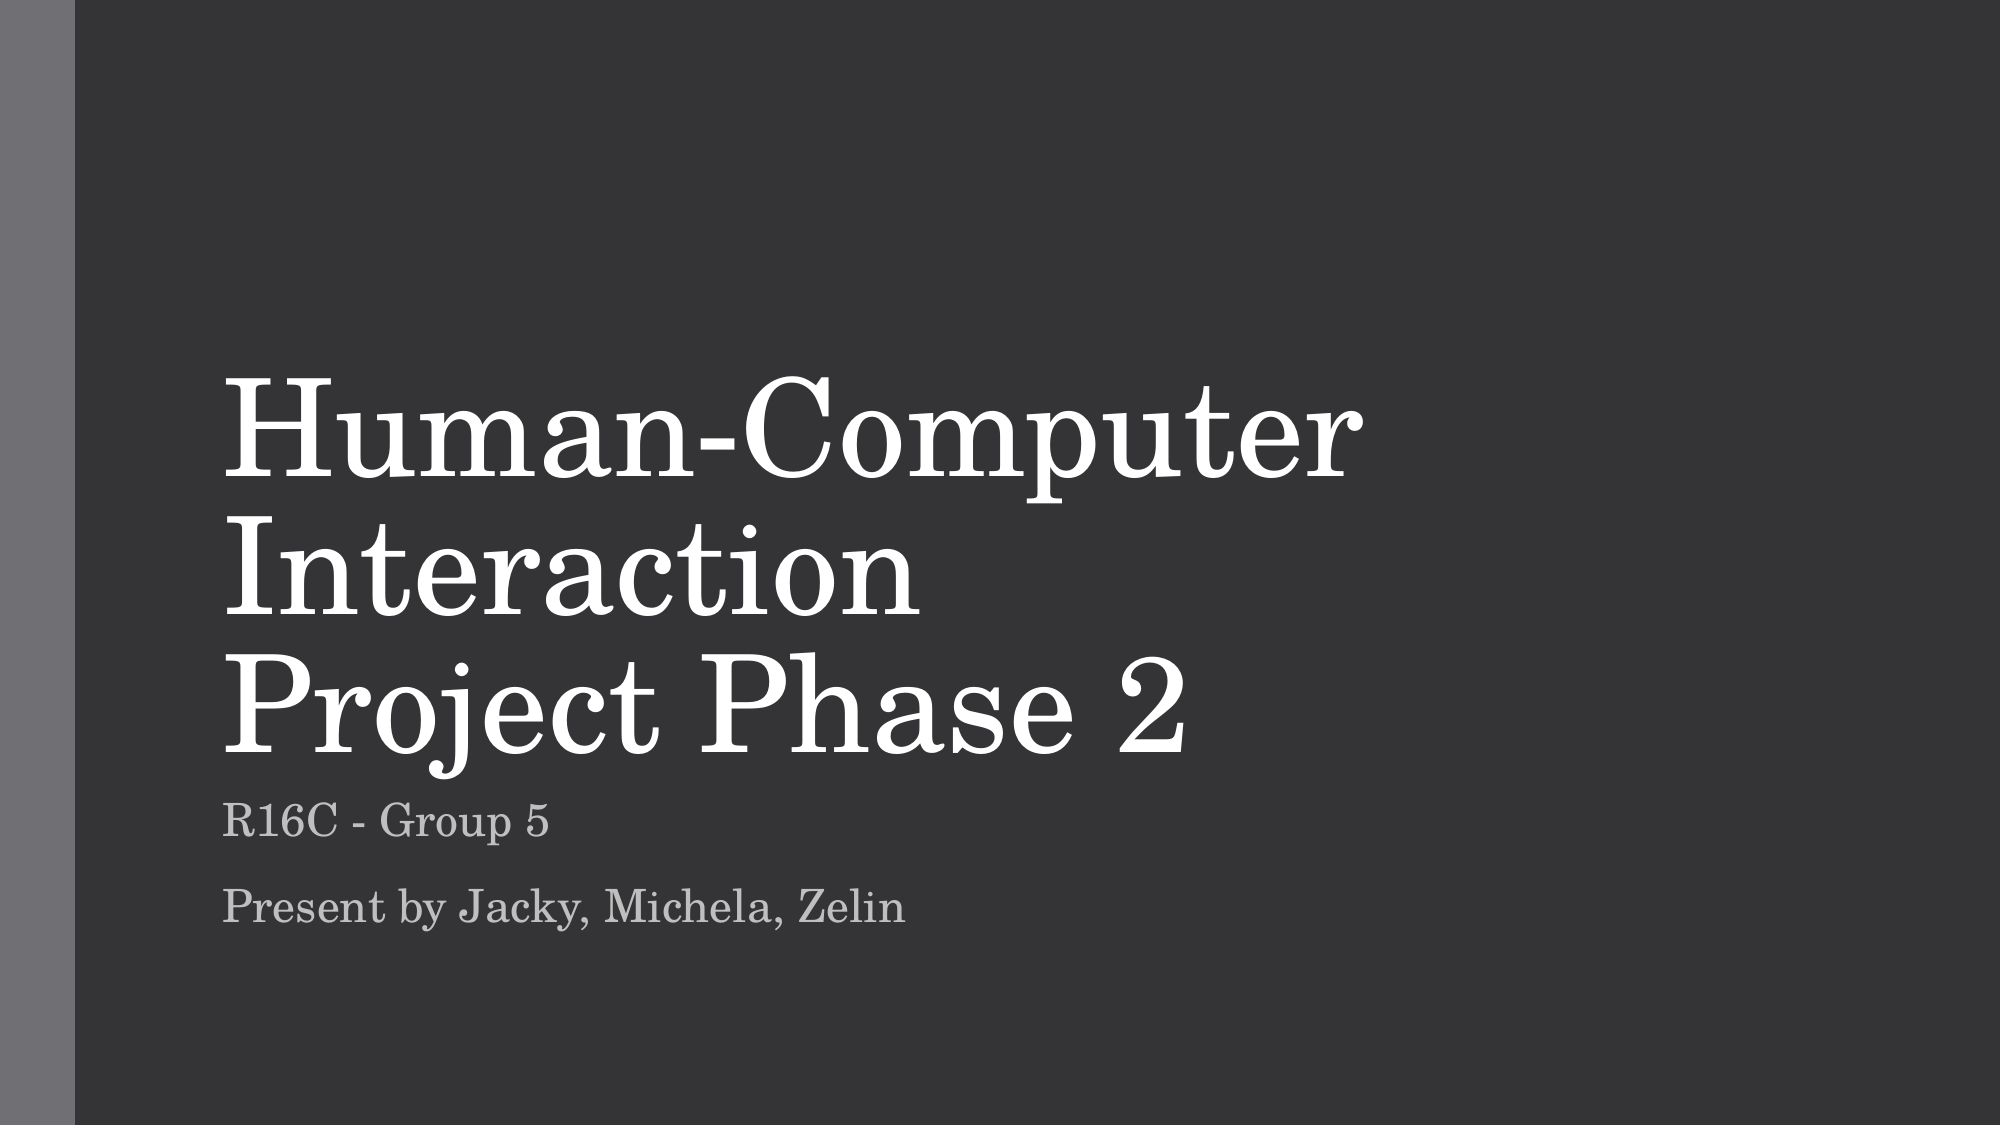

# Human-Computer Interaction Project Phase 2
R16C - Group 5
Present by Jacky, Michela, Zelin